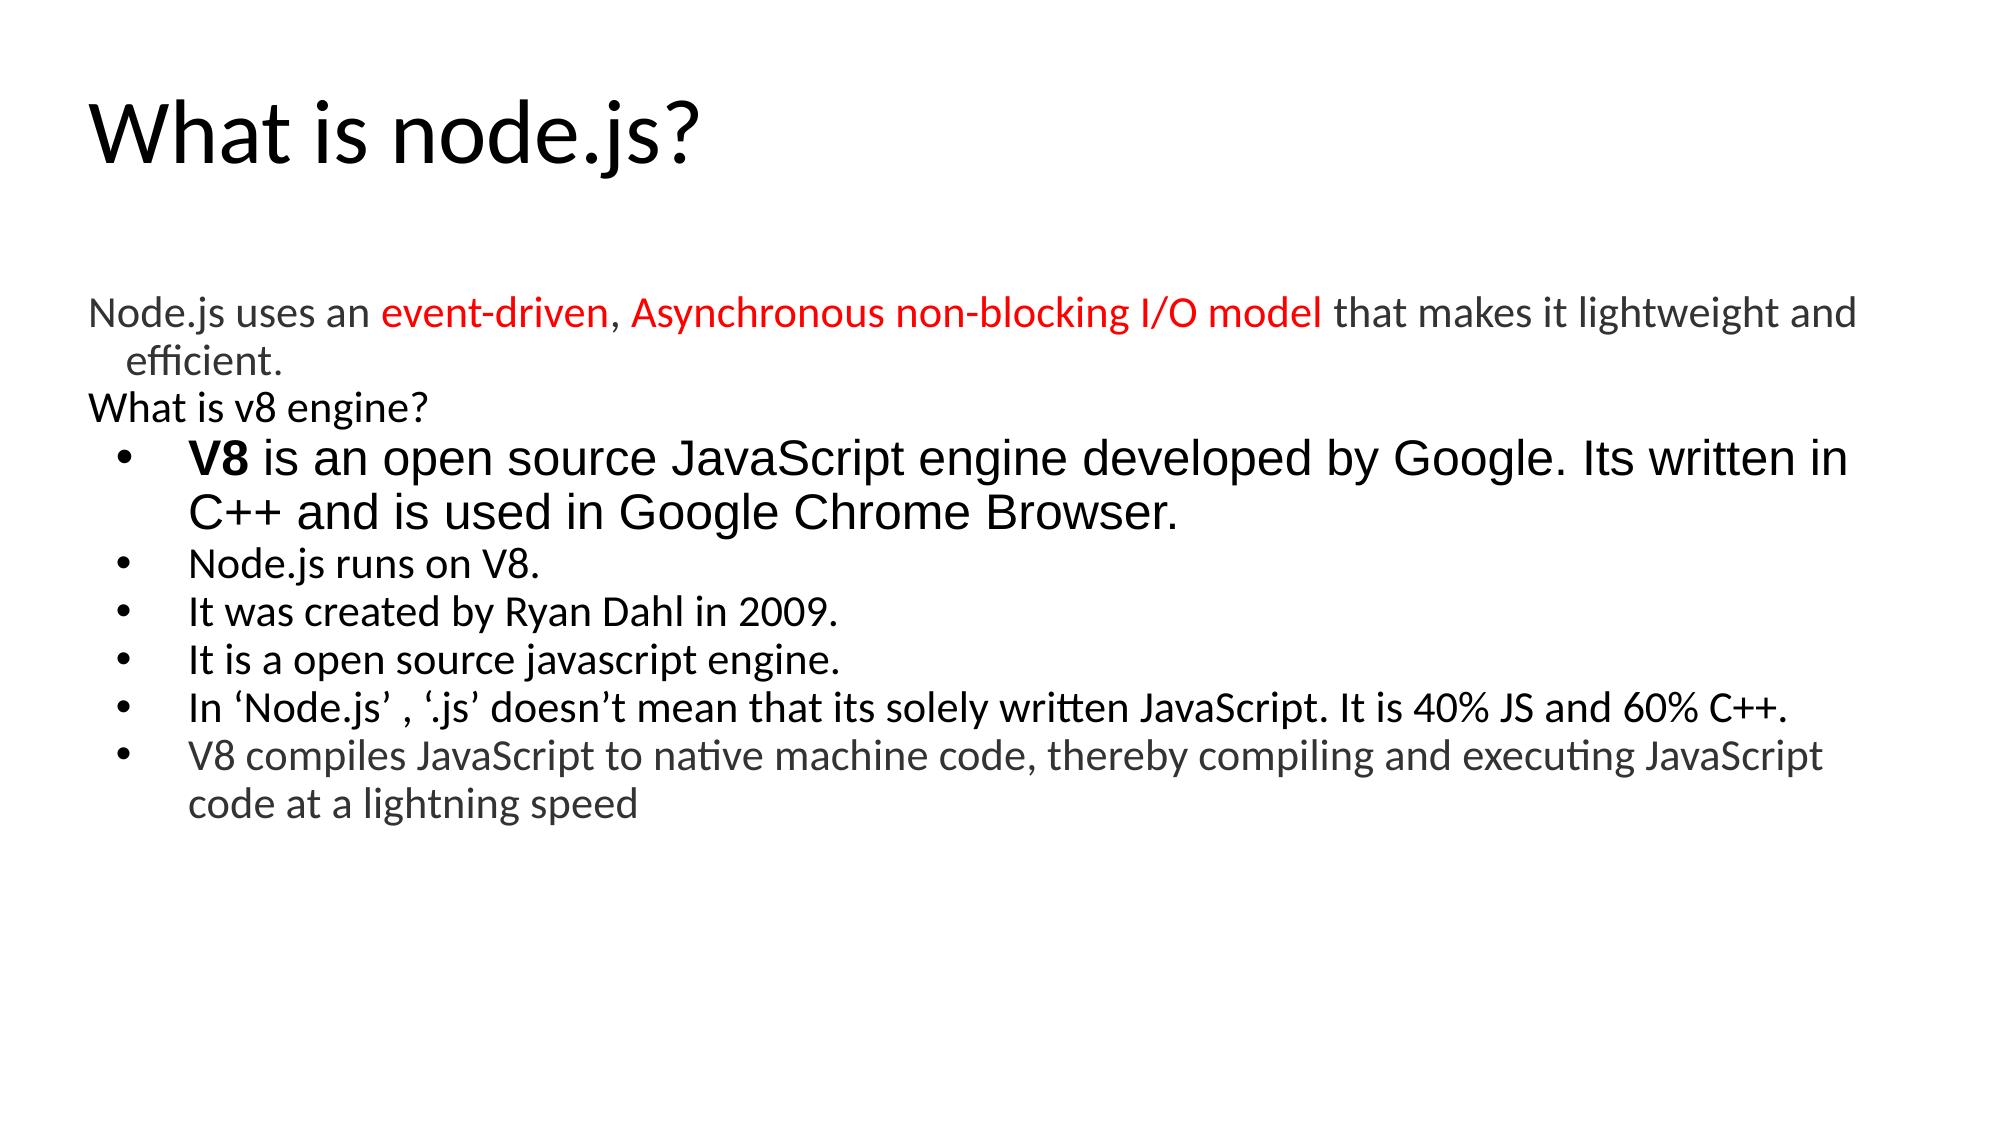

# What is node.js?
Node.js uses an event-driven, Asynchronous non-blocking I/O model that makes it lightweight and efficient.
What is v8 engine?
V8 is an open source JavaScript engine developed by Google. Its written in C++ and is used in Google Chrome Browser.
Node.js runs on V8.
It was created by Ryan Dahl in 2009.
It is a open source javascript engine.
In ‘Node.js’ , ‘.js’ doesn’t mean that its solely written JavaScript. It is 40% JS and 60% C++.
V8 compiles JavaScript to native machine code, thereby compiling and executing JavaScript code at a lightning speed